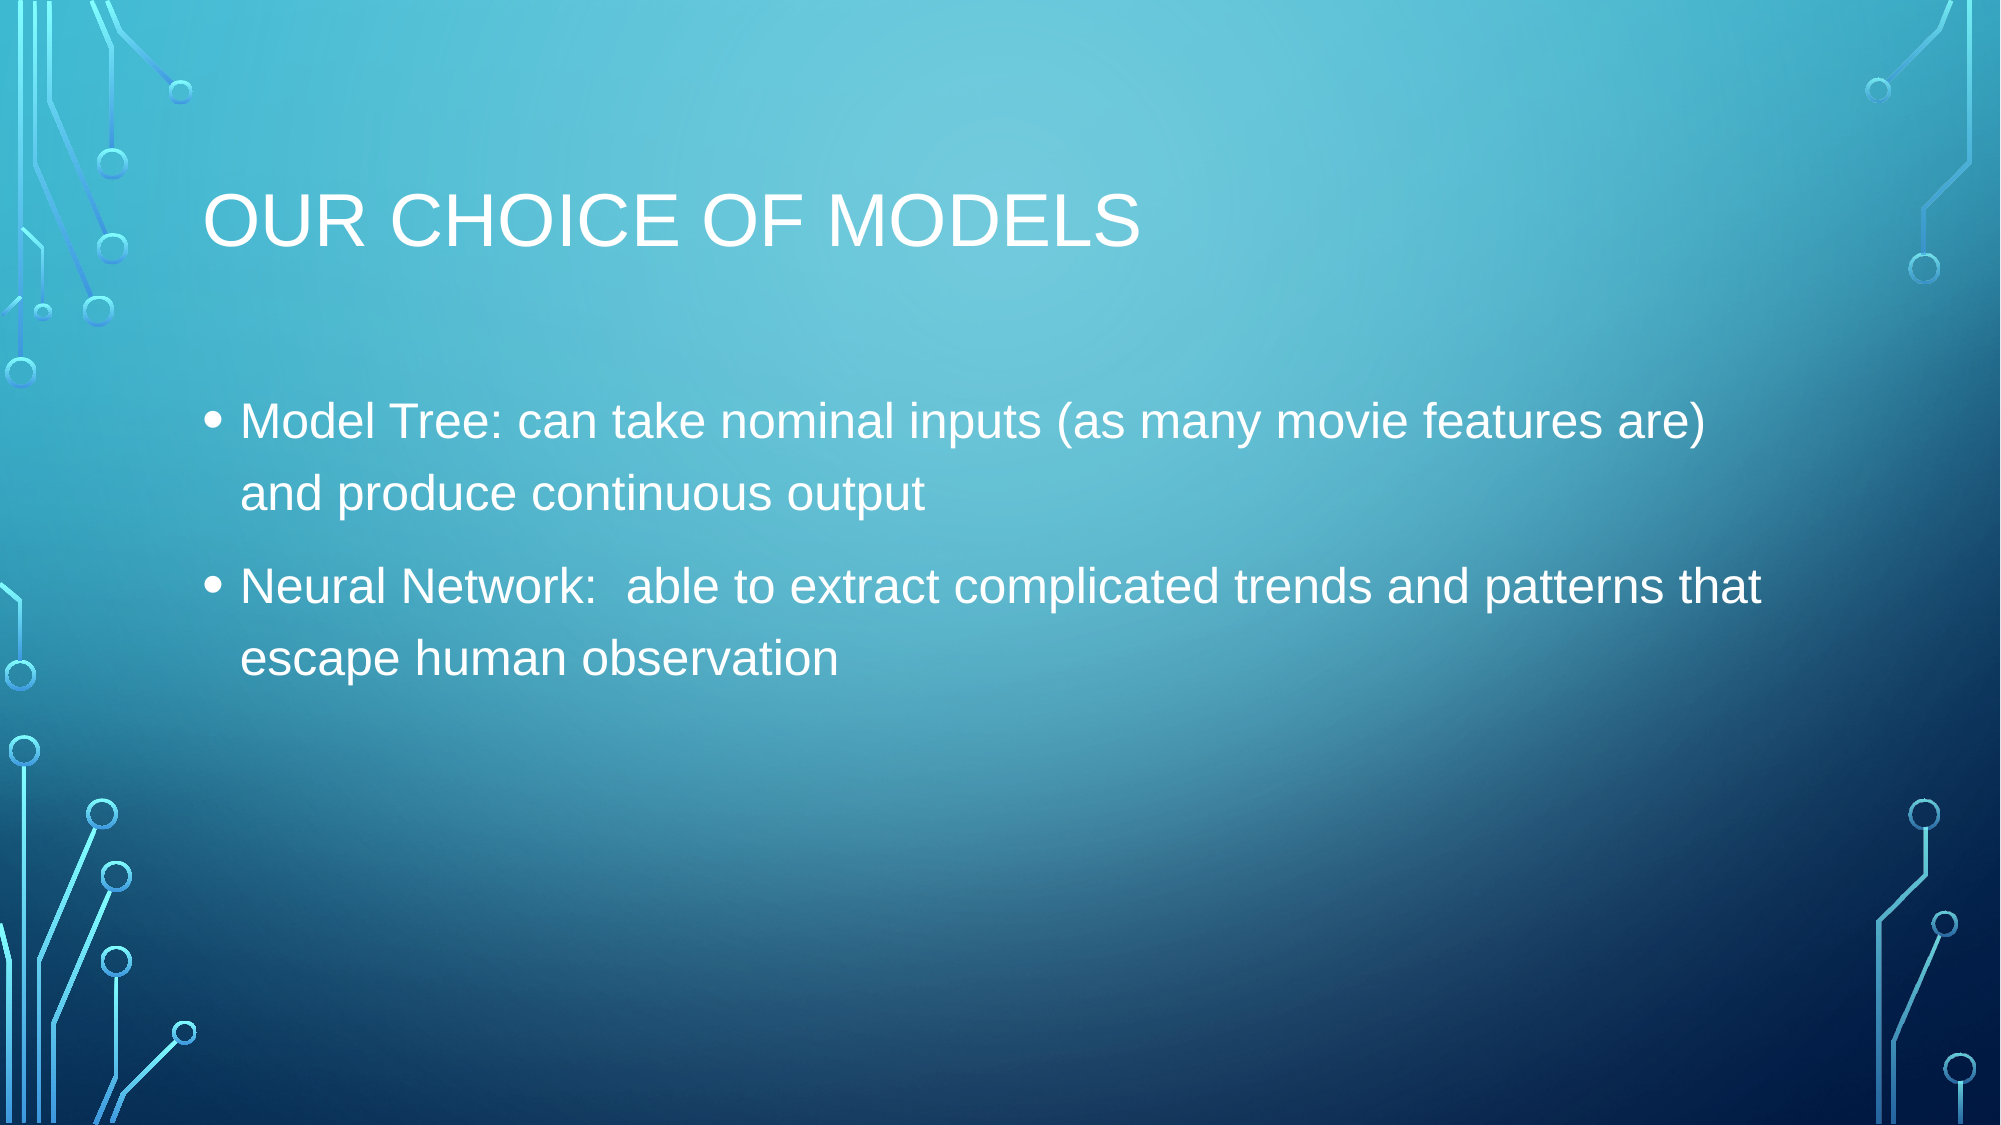

# Our choice of models
Model Tree: can take nominal inputs (as many movie features are) and produce continuous output
Neural Network:  able to extract complicated trends and patterns that escape human observation